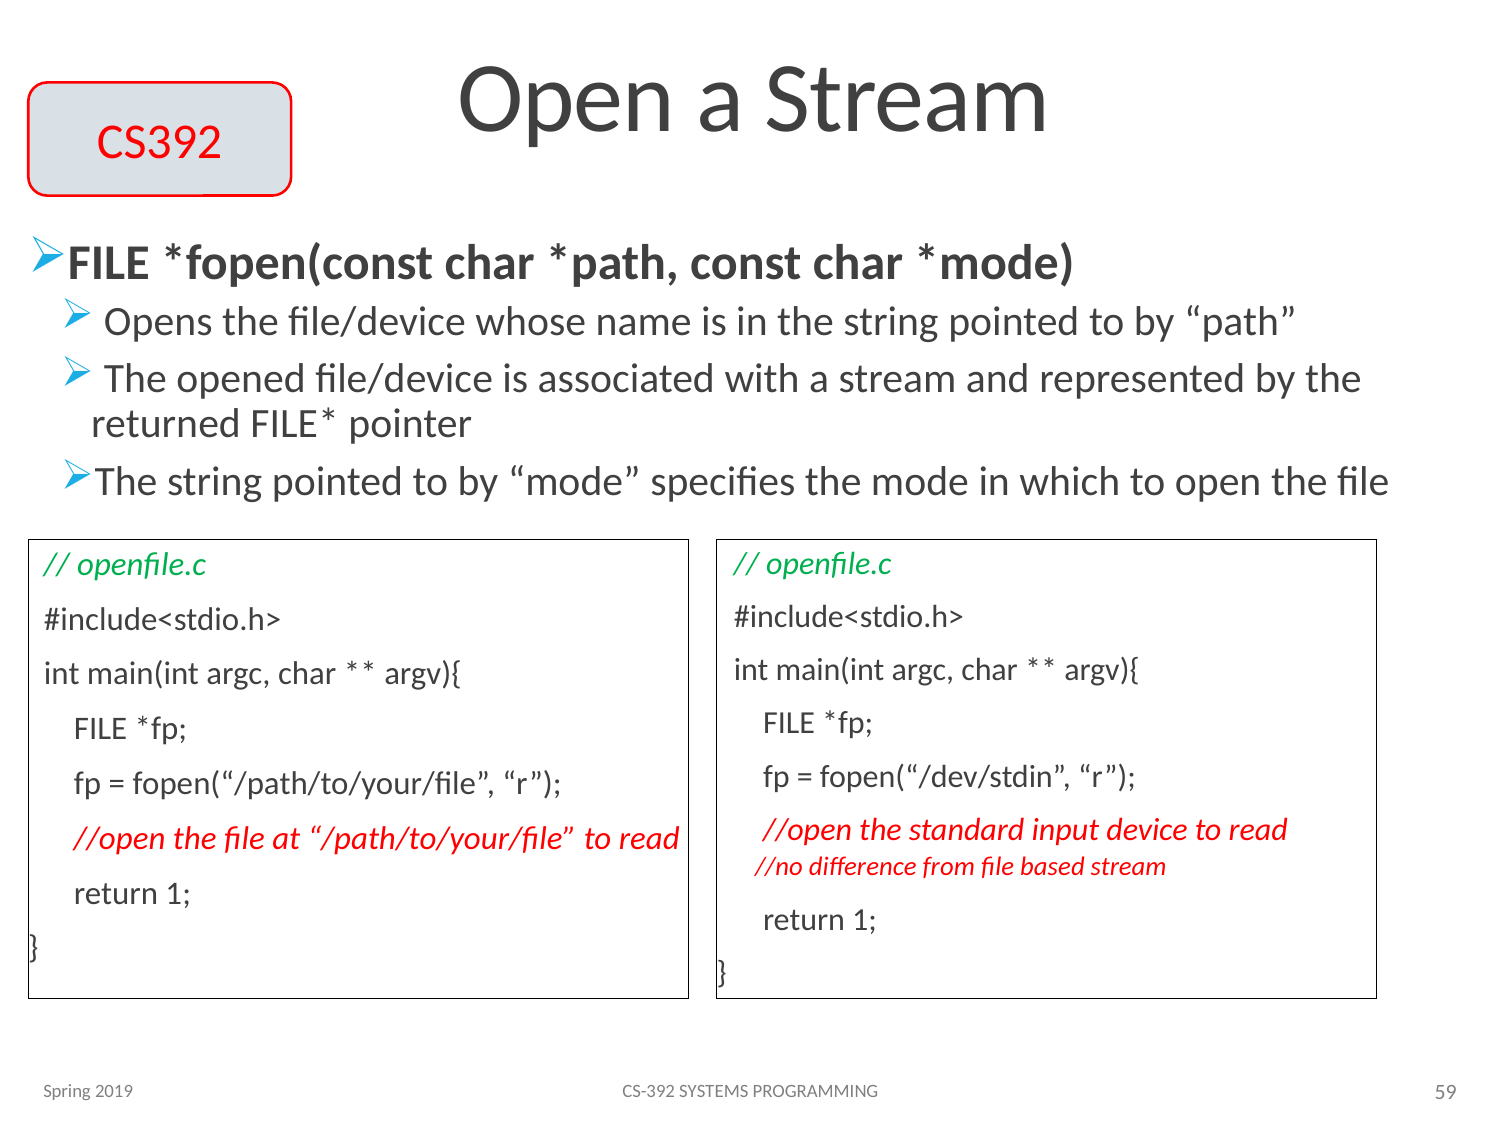

# Open a Stream
CS392
FILE *fopen(const char *path, const char *mode)
 Opens the file/device whose name is in the string pointed to by “path”
 The opened file/device is associated with a stream and represented by the returned FILE* pointer
The string pointed to by “mode” specifies the mode in which to open the file

// openfile.c
#include<stdio.h>
int main(int argc, char ** argv){
    FILE *fp;
    fp = fopen(“/path/to/your/file”, “r”);
    //open the file at “/path/to/your/file” to read
    return 1;
}

// openfile.c
#include<stdio.h>
int main(int argc, char ** argv){
    FILE *fp;
    fp = fopen(“/dev/stdin”, “r”);
    //open the standard input device to read
//no difference from file based stream
    return 1;
}

Spring 2019
CS-392 Systems Programming
59